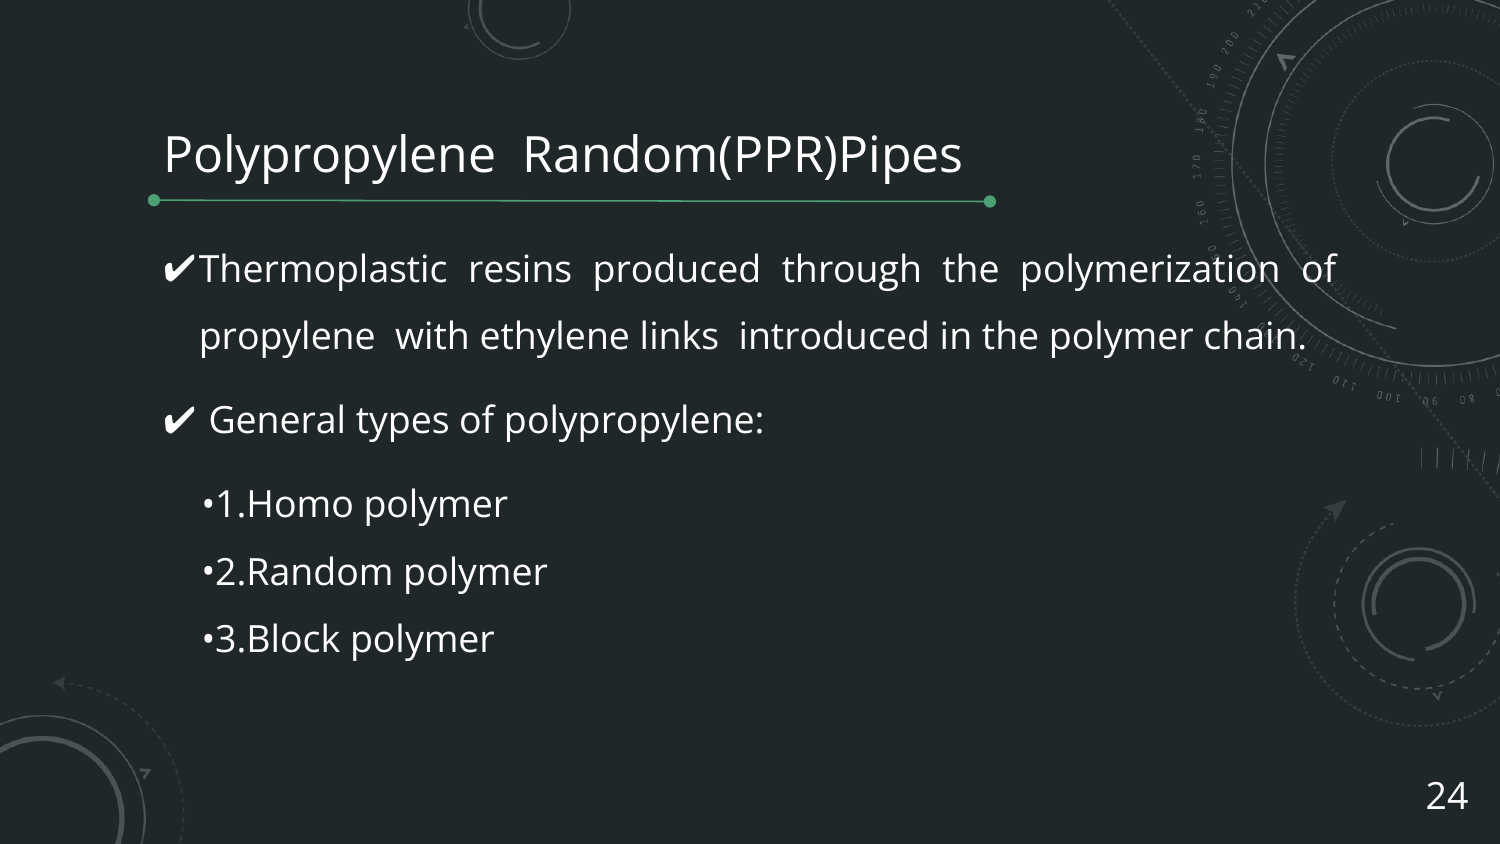

# Polypropylene  Random(PPR)Pipes
Thermoplastic resins produced through the polymerization of propylene  with ethylene links  introduced in the polymer chain.
 General types of polypropylene:

1.Homo polymer
2.Random polymer
3.Block polymer
24